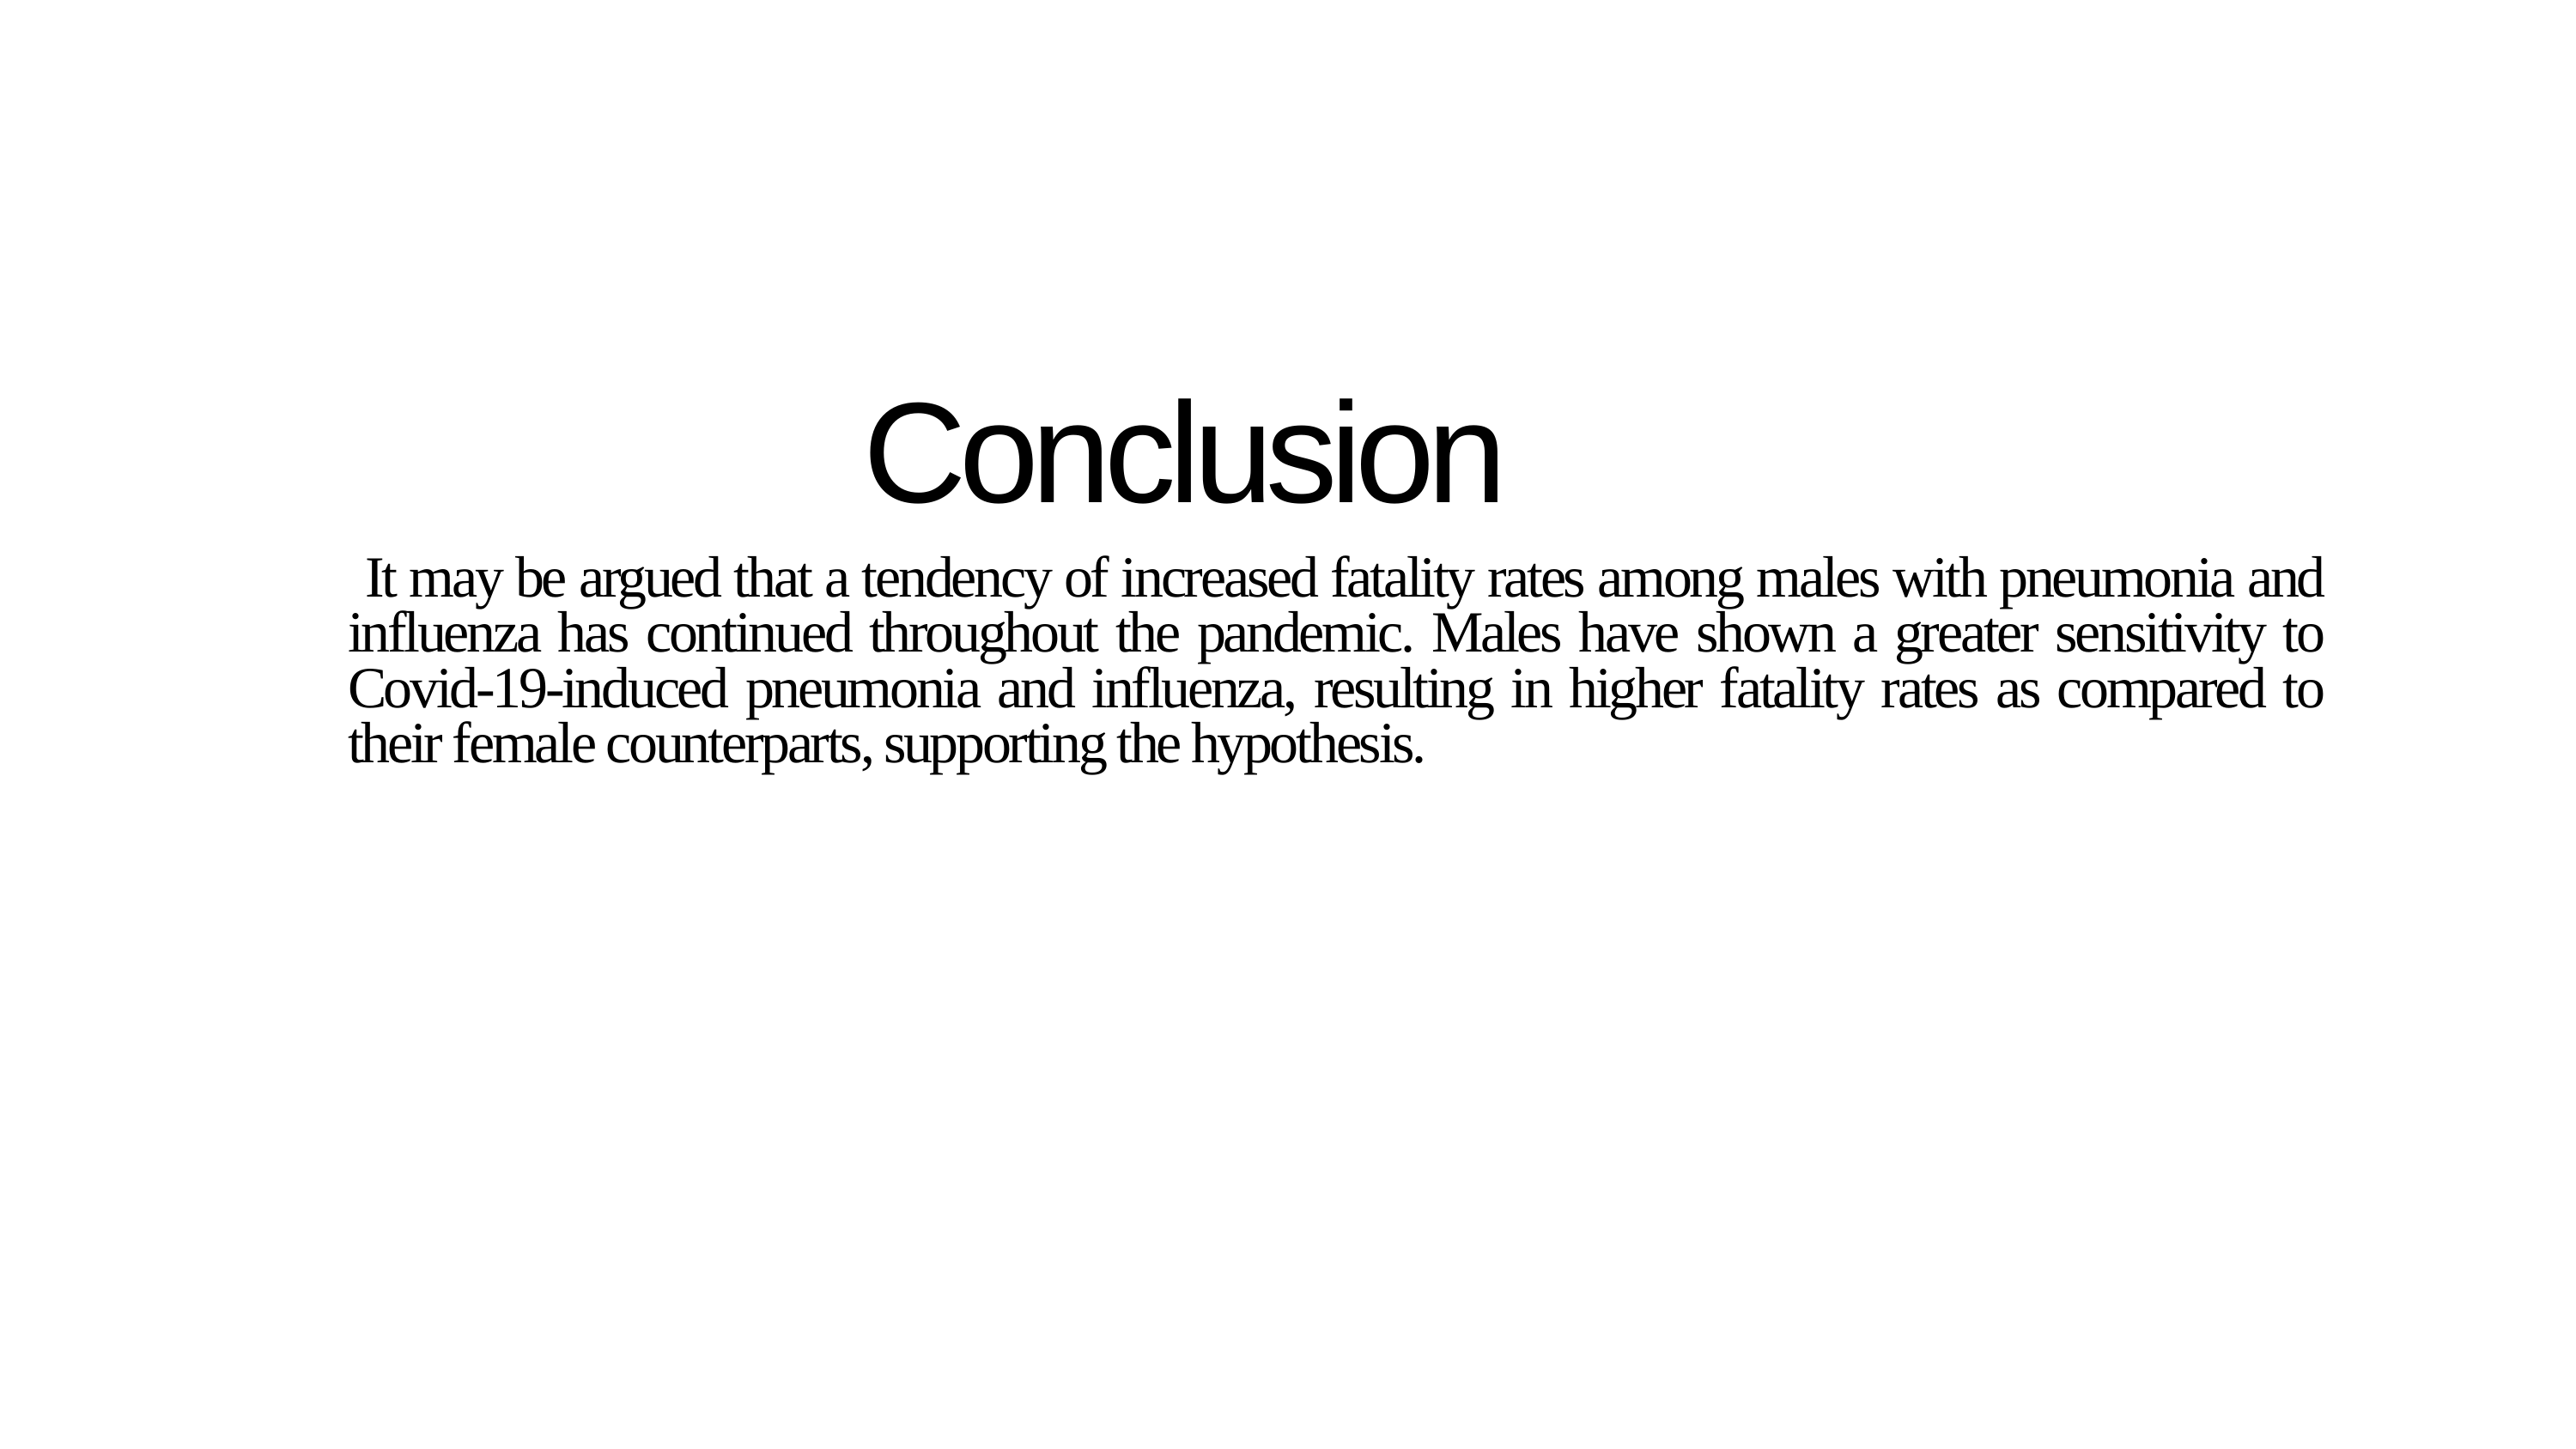

Conclusion

 It may be argued that a tendency of increased fatality rates among males with pneumonia and influenza has continued throughout the pandemic. Males have shown a greater sensitivity to Covid-19-induced pneumonia and influenza, resulting in higher fatality rates as compared to their female counterparts, supporting the hypothesis.